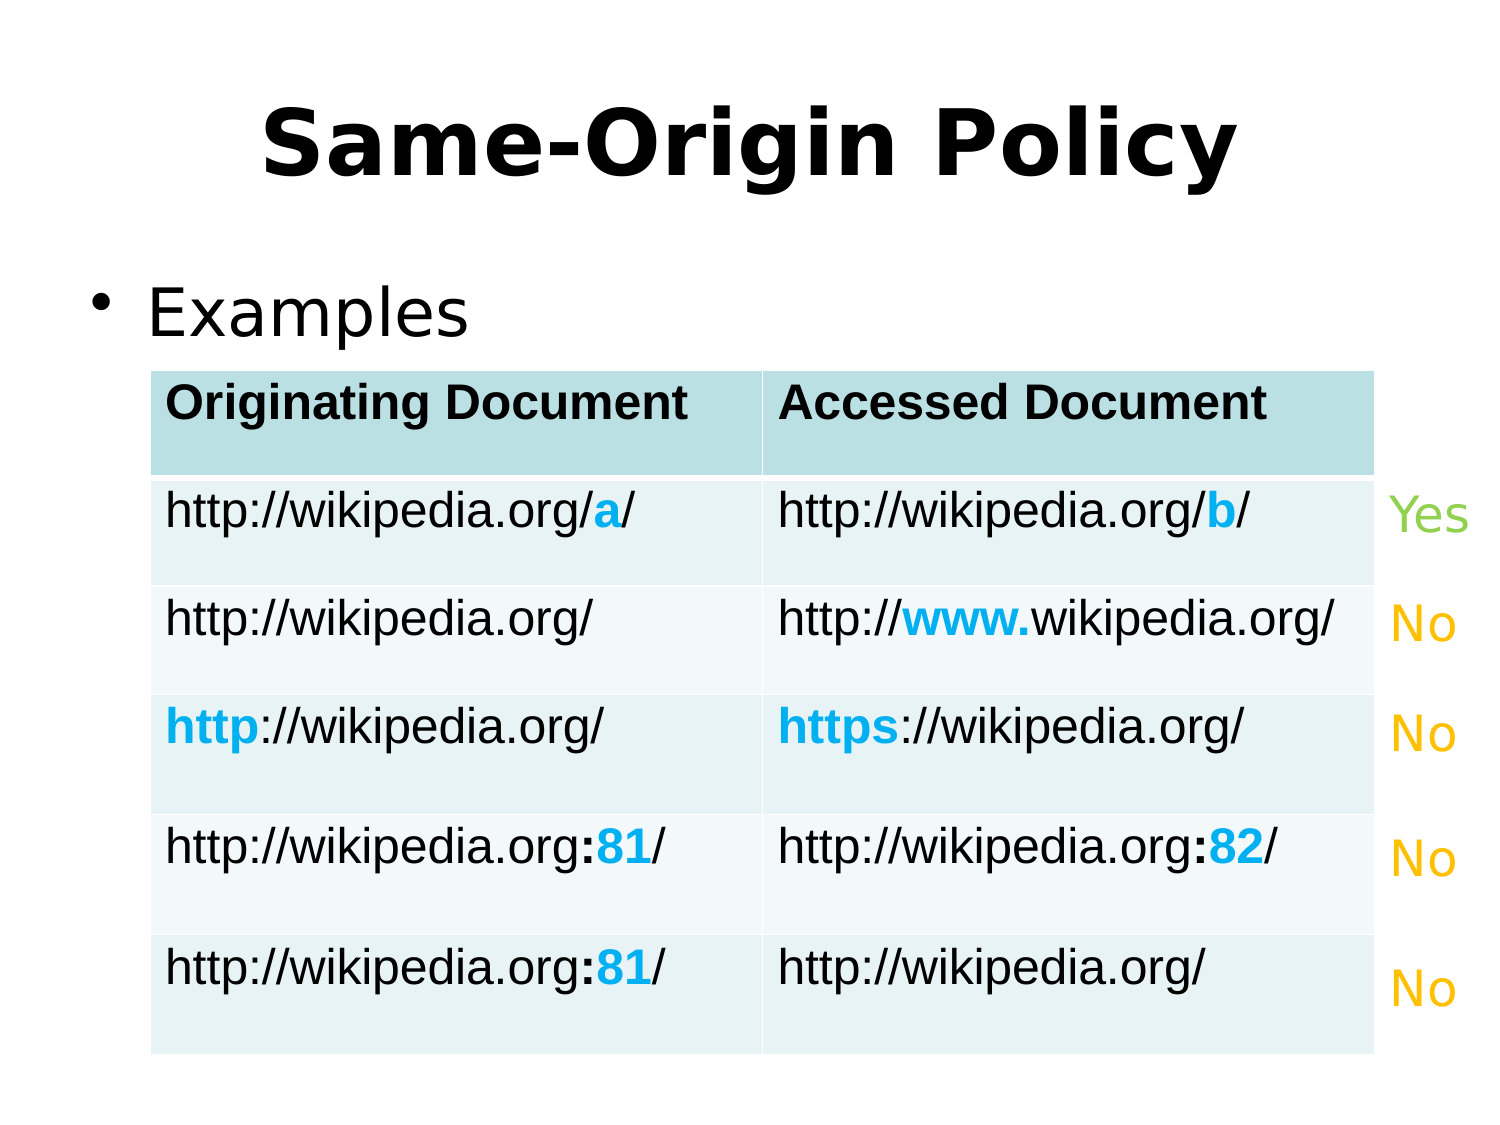

# Same-Origin Policy
Examples
| Originating Document | Accessed Document |
| --- | --- |
| http://wikipedia.org/a/ | http://wikipedia.org/b/ |
| http://wikipedia.org/ | http://www.wikipedia.org/ |
| http://wikipedia.org/ | https://wikipedia.org/ |
| http://wikipedia.org:81/ | http://wikipedia.org:82/ |
| http://wikipedia.org:81/ | http://wikipedia.org/ |
Yes
No
No
No
No